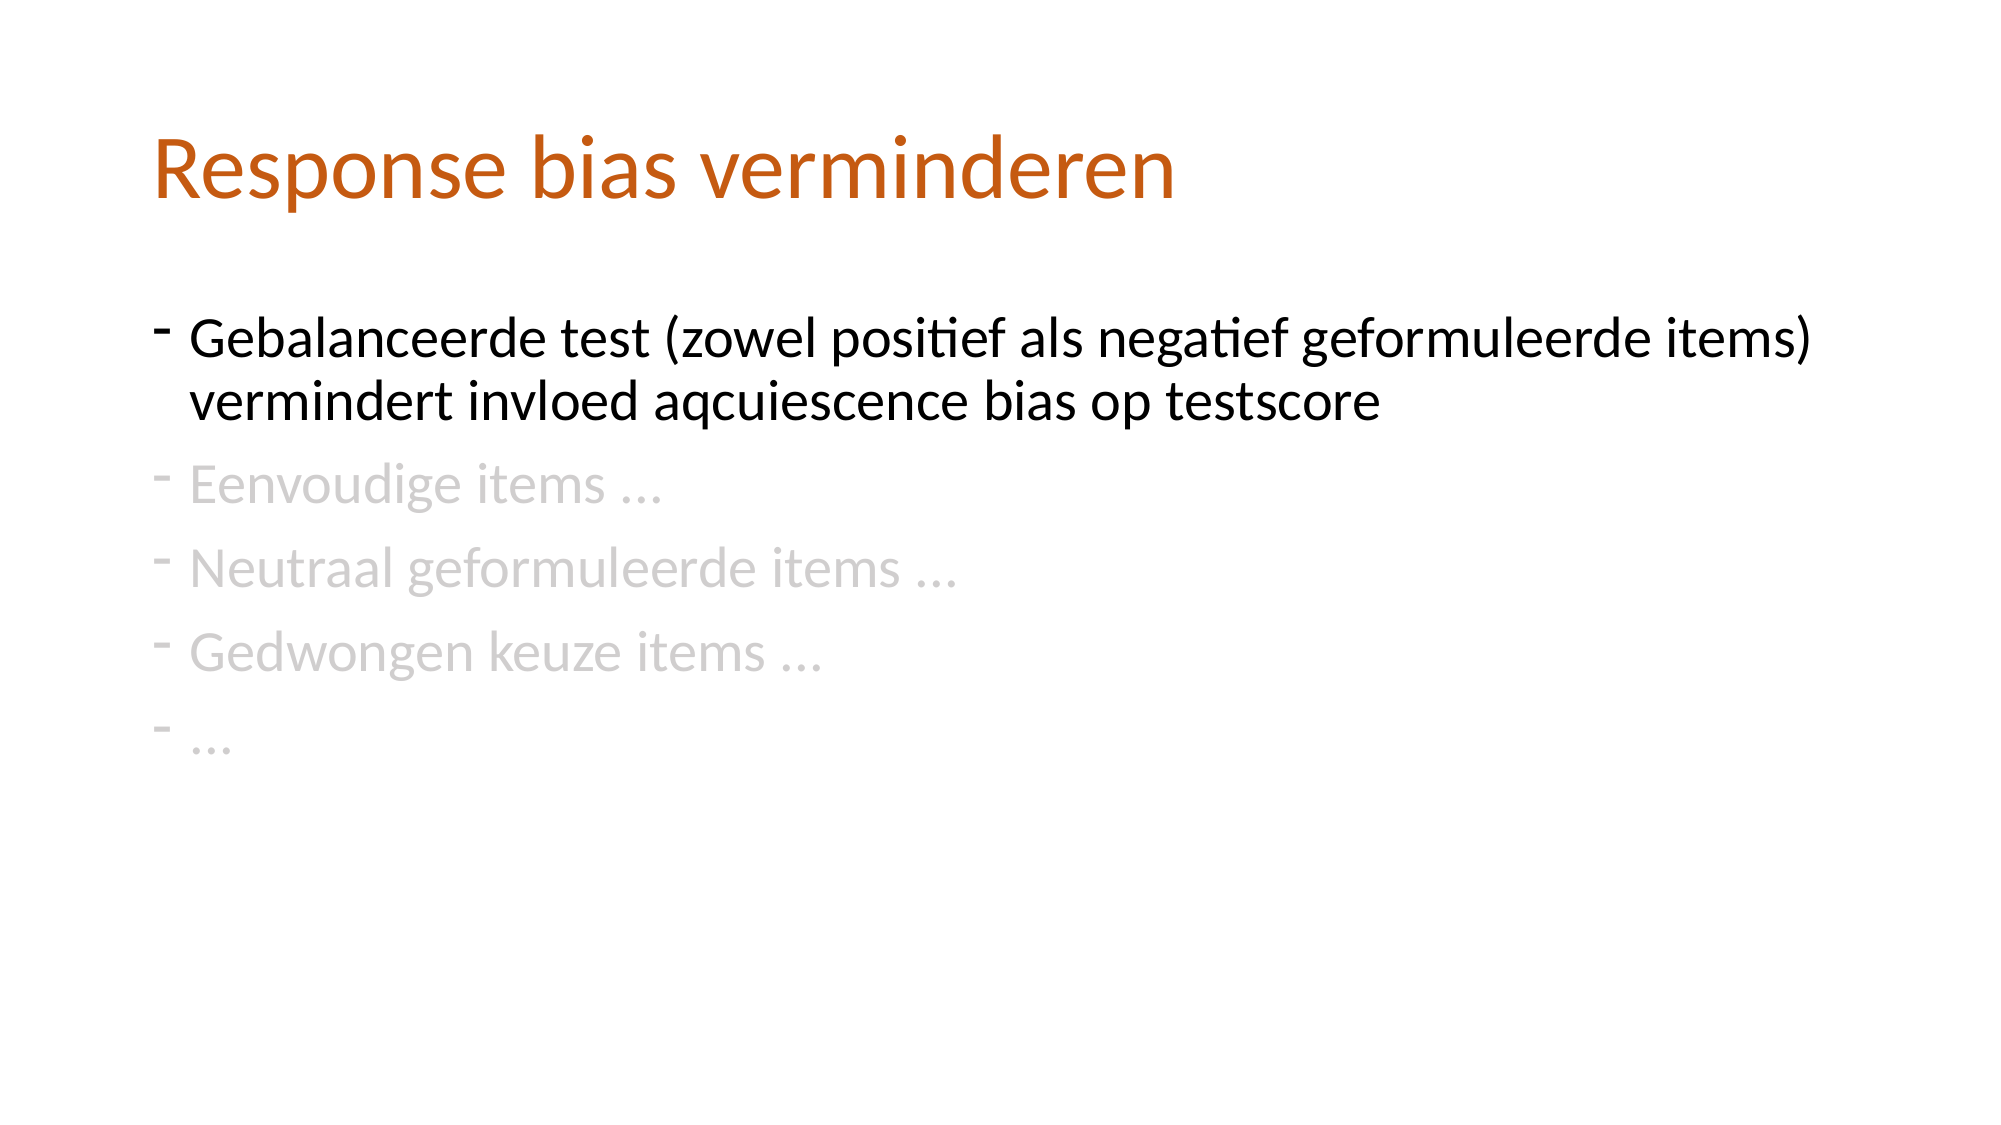

# Response bias verminderen
Gebalanceerde test (zowel positief als negatief geformuleerde items) vermindert invloed aqcuiescence bias op testscore
Eenvoudige items ...
Neutraal geformuleerde items ...
Gedwongen keuze items ...
...